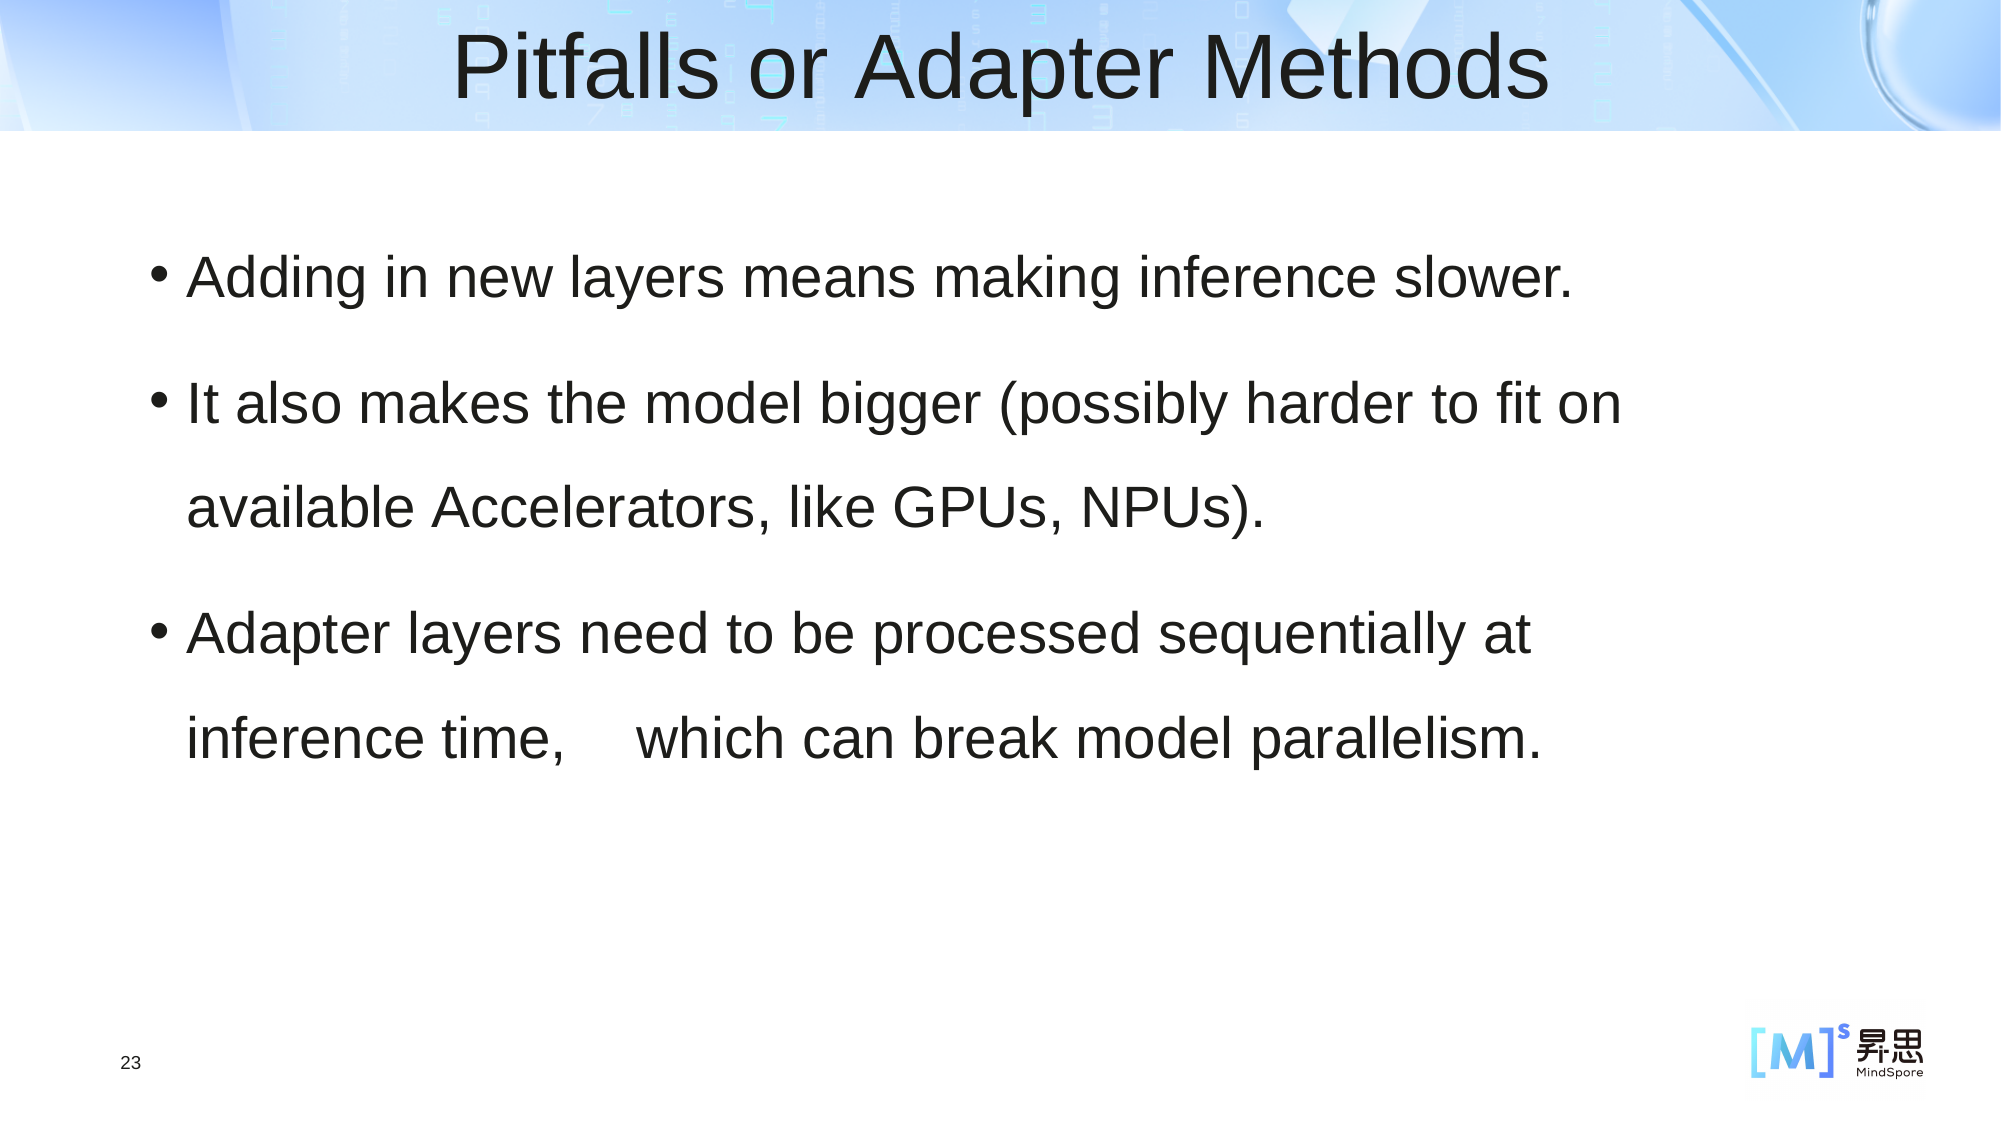

Pitfalls or Adapter Methods
Adding in new layers means making inference slower.
It also makes the model bigger (possibly harder to fit on available Accelerators, like GPUs, NPUs).
Adapter layers need to be processed sequentially at inference time,	which can break model parallelism.